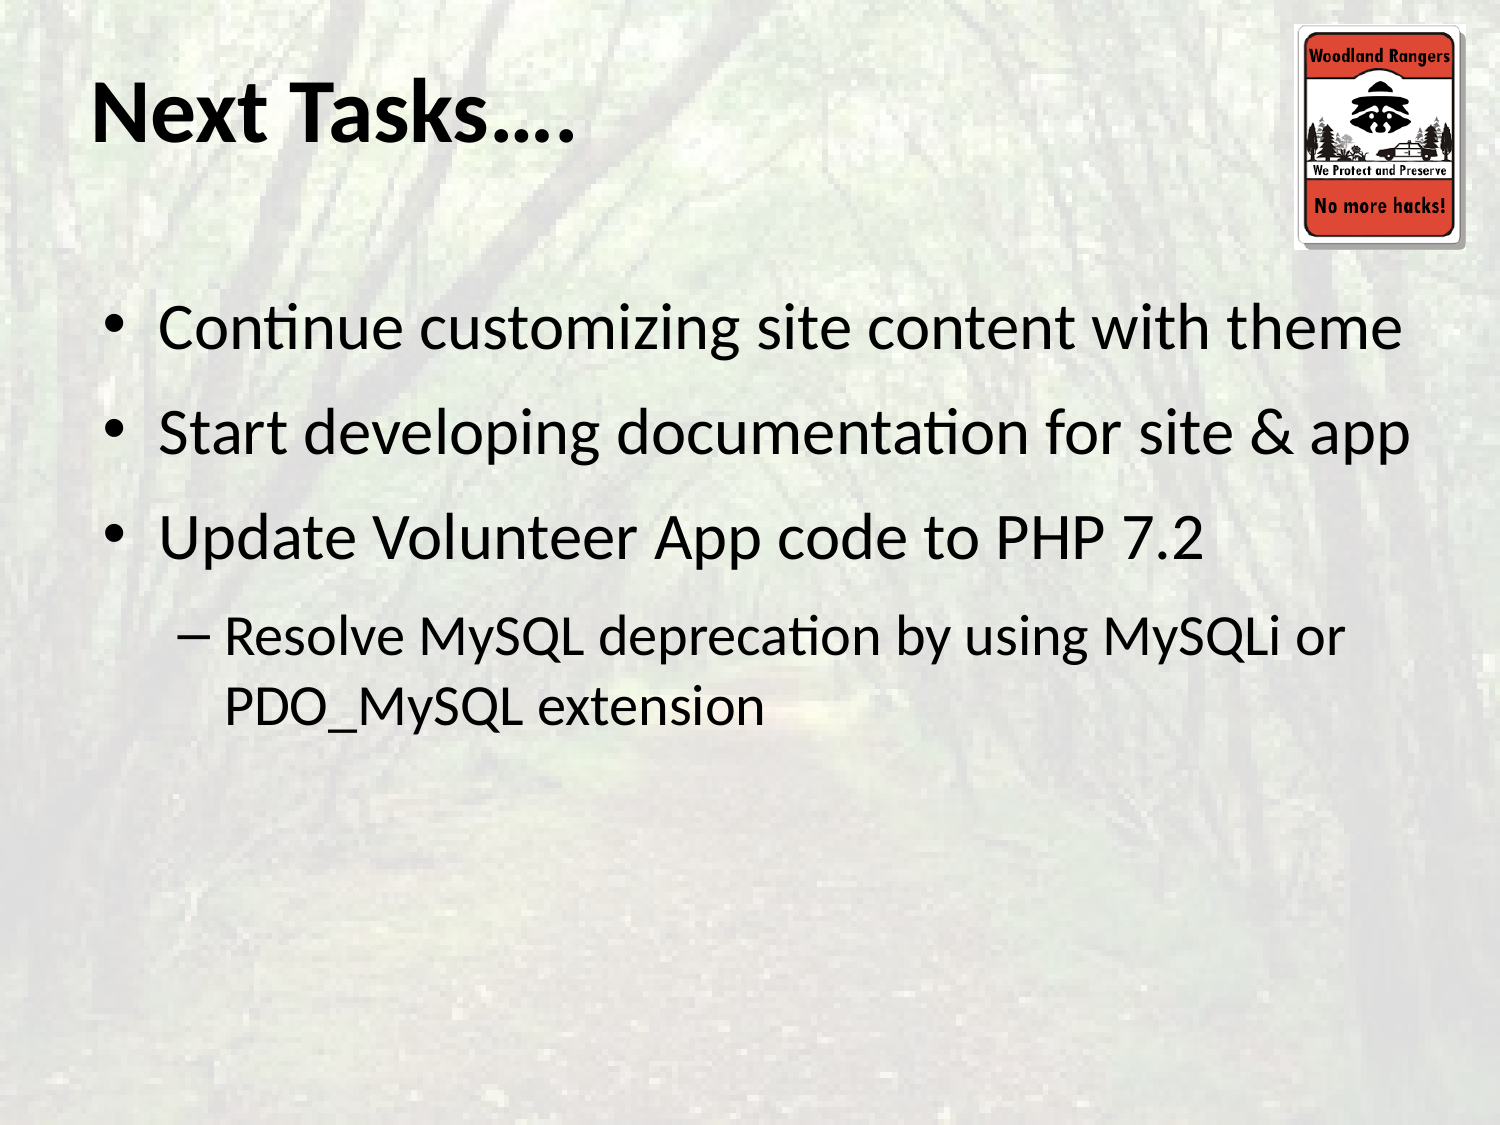

# Next Tasks….
Continue customizing site content with theme
Start developing documentation for site & app
Update Volunteer App code to PHP 7.2
Resolve MySQL deprecation by using MySQLi or PDO_MySQL extension